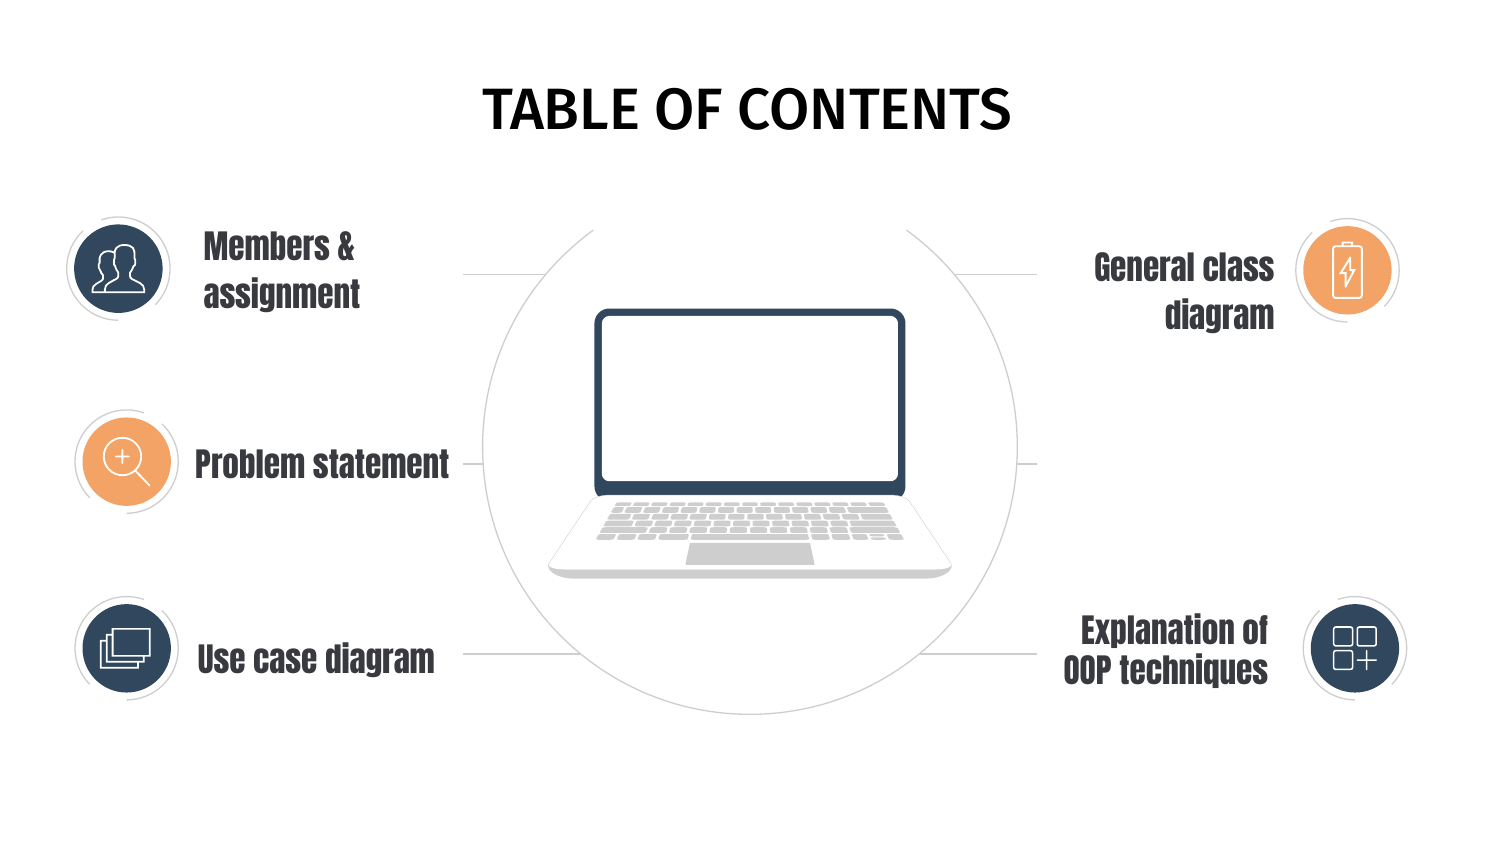

TABLE OF CONTENTS

Members & assignment
General class diagram

Problem statement

Use case diagram
Explanation of OOP techniques

Use case diagram